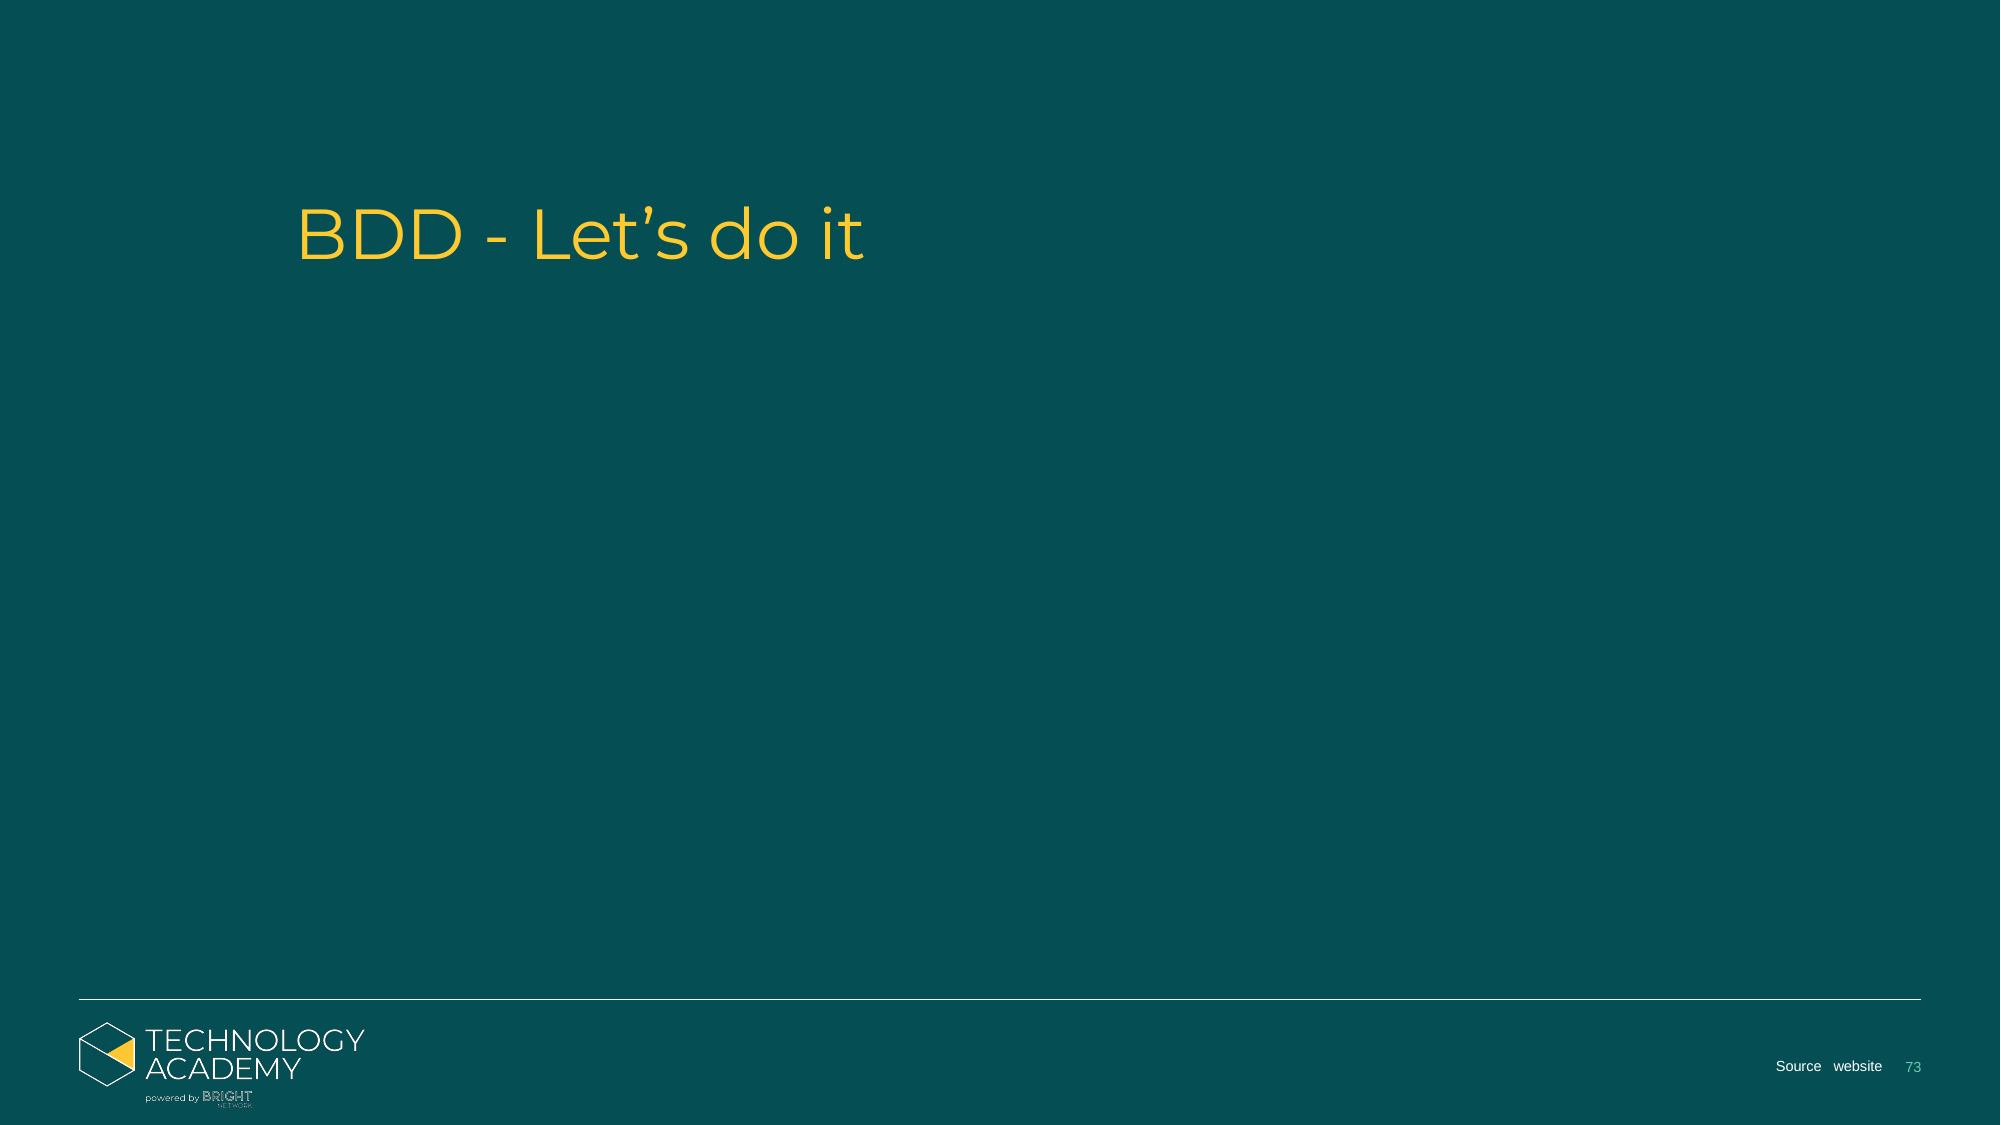

# BDD - Let’s do it

73